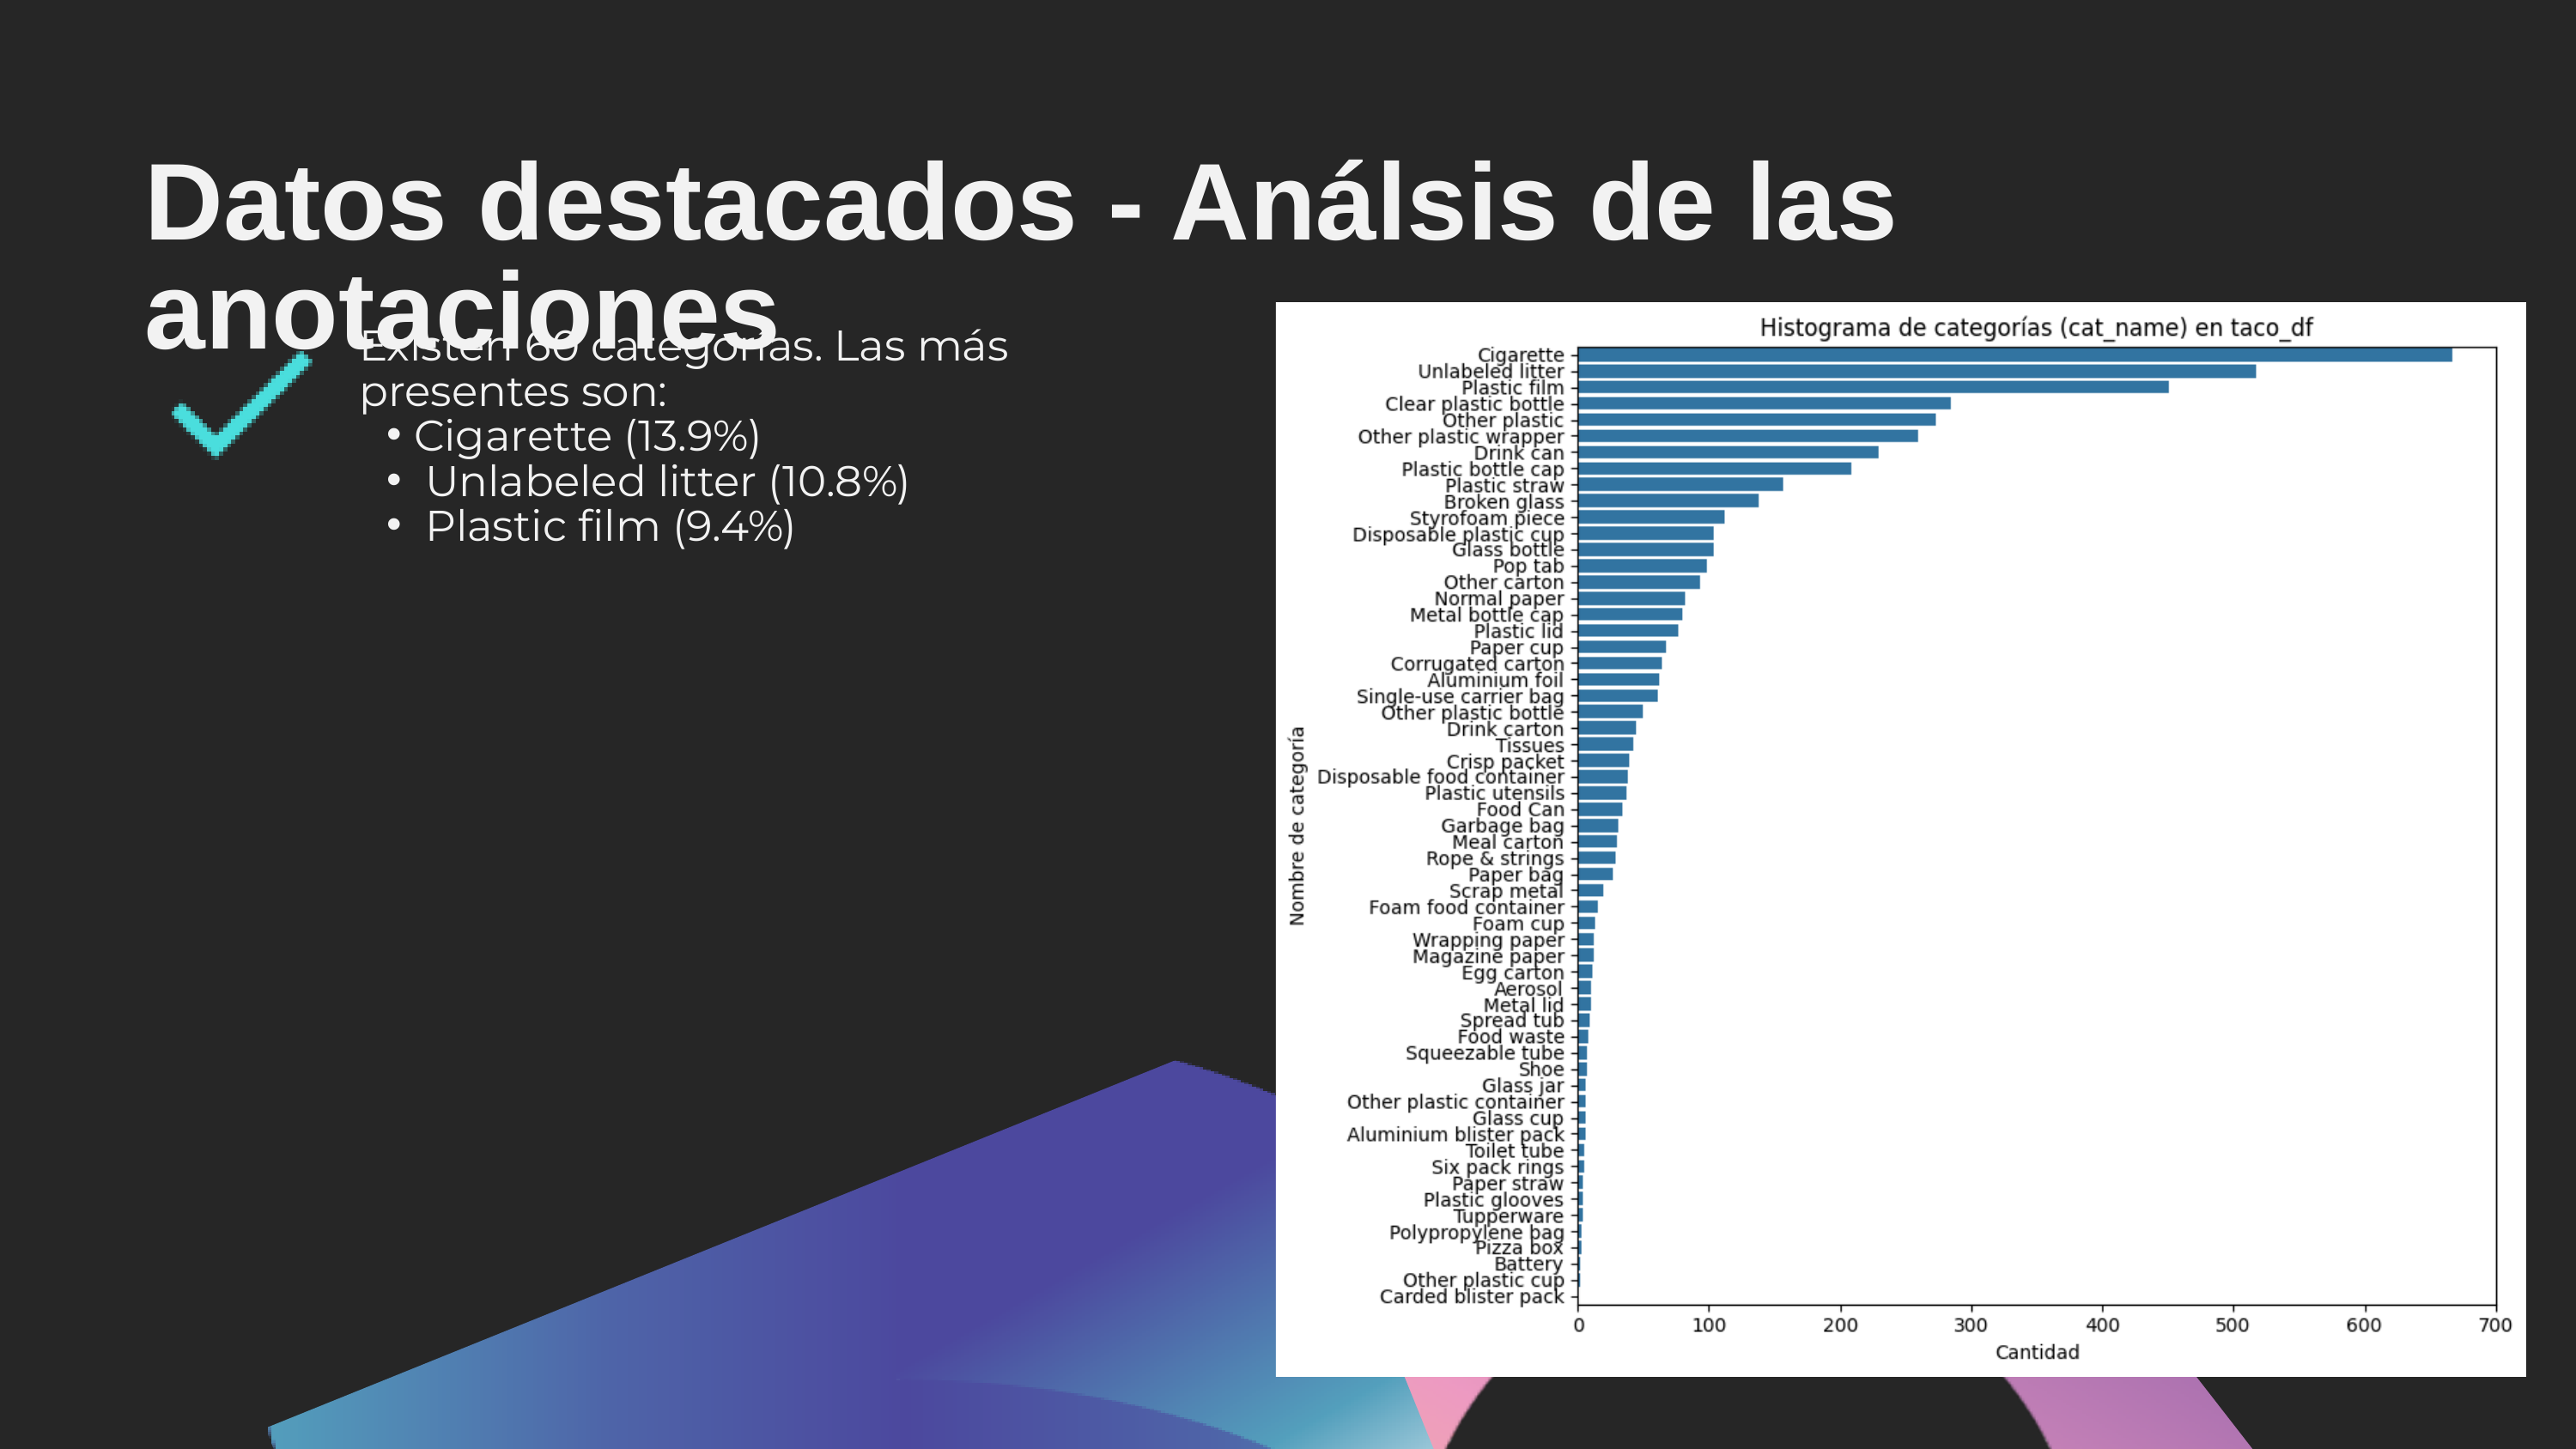

Datos destacados - Análsis de las anotaciones

Existen 60 categorías. Las más presentes son:
Cigarette (13.9%)
 Unlabeled litter (10.8%)
 Plastic film (9.4%)